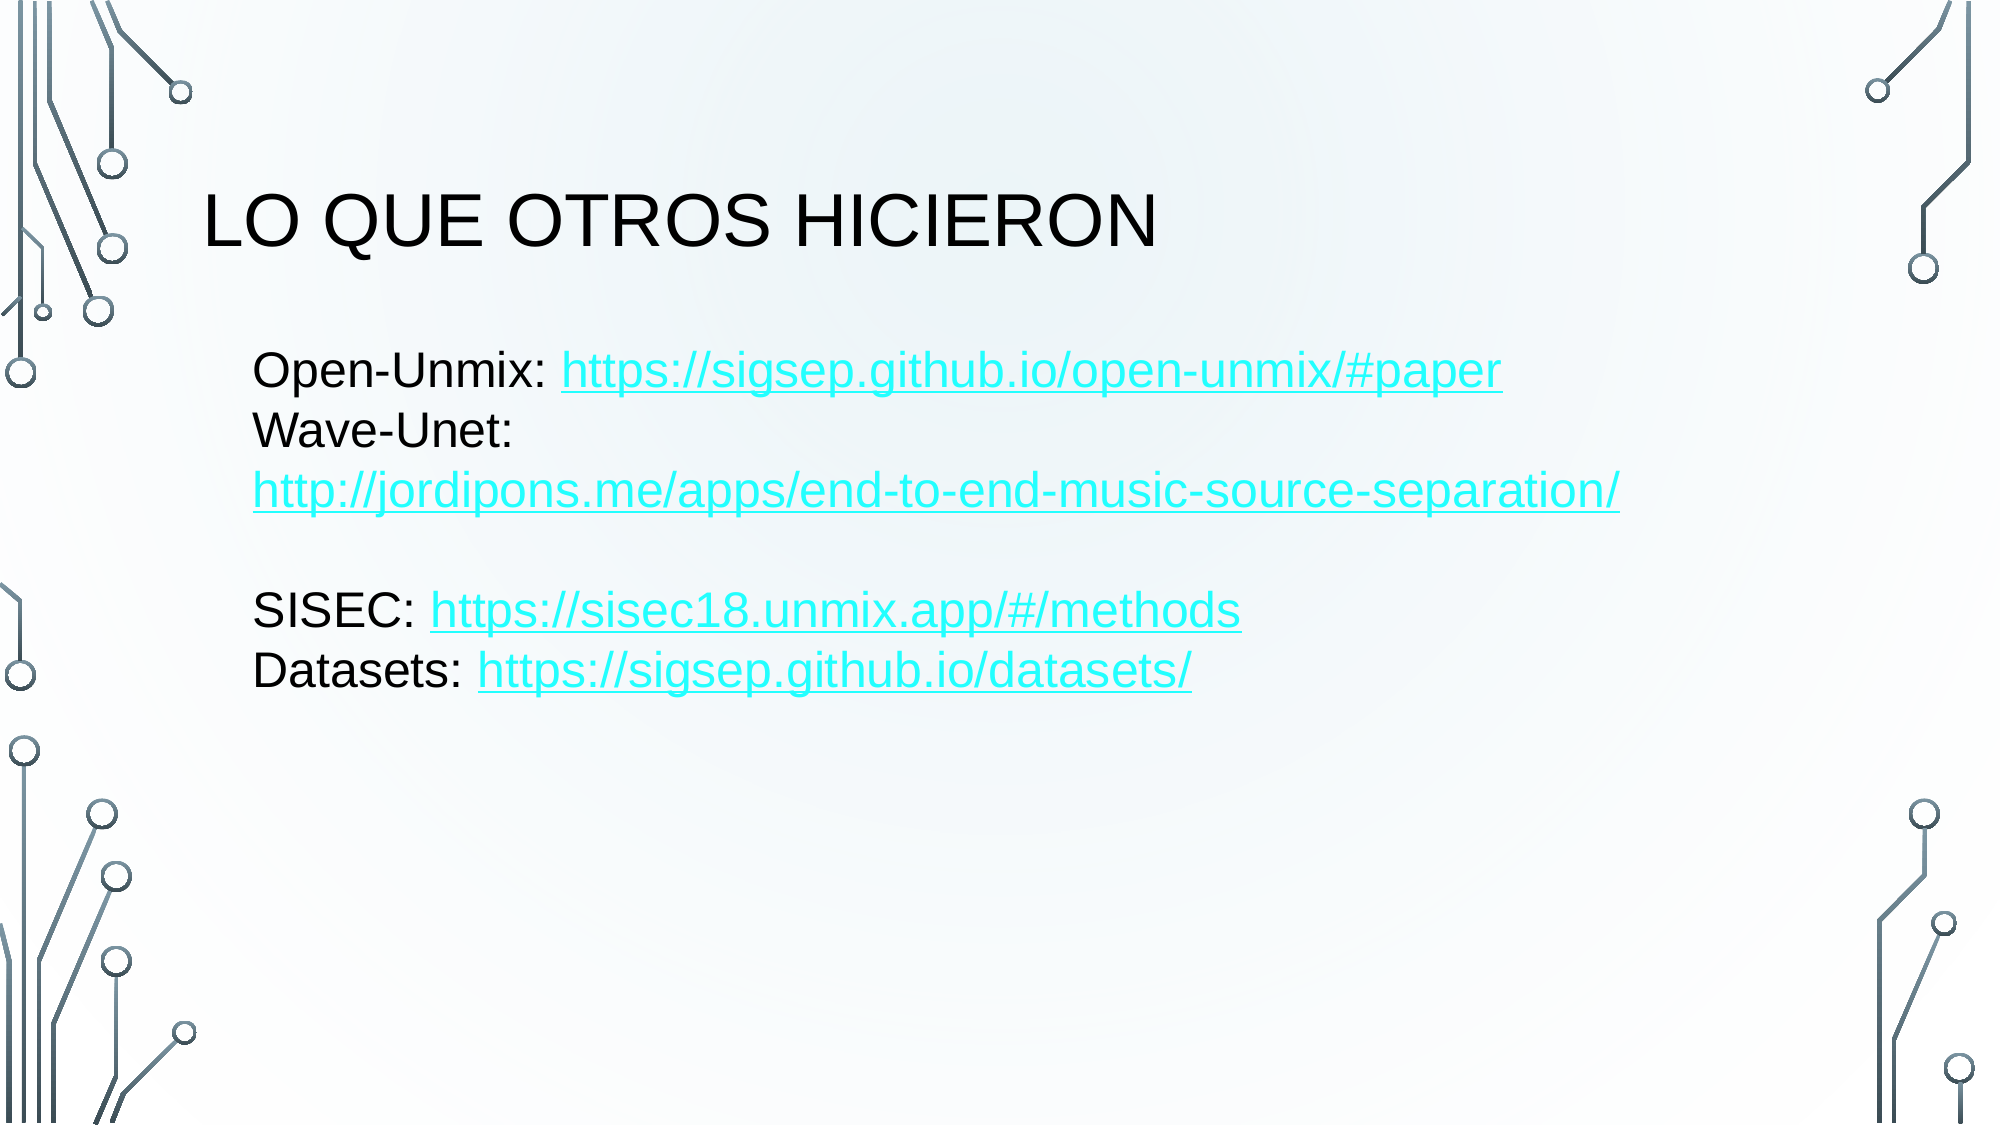

# Lo que otros hicieron
Open-Unmix: https://sigsep.github.io/open-unmix/#paper
Wave-Unet: http://jordipons.me/apps/end-to-end-music-source-separation/

SISEC: https://sisec18.unmix.app/#/methods
Datasets: https://sigsep.github.io/datasets/